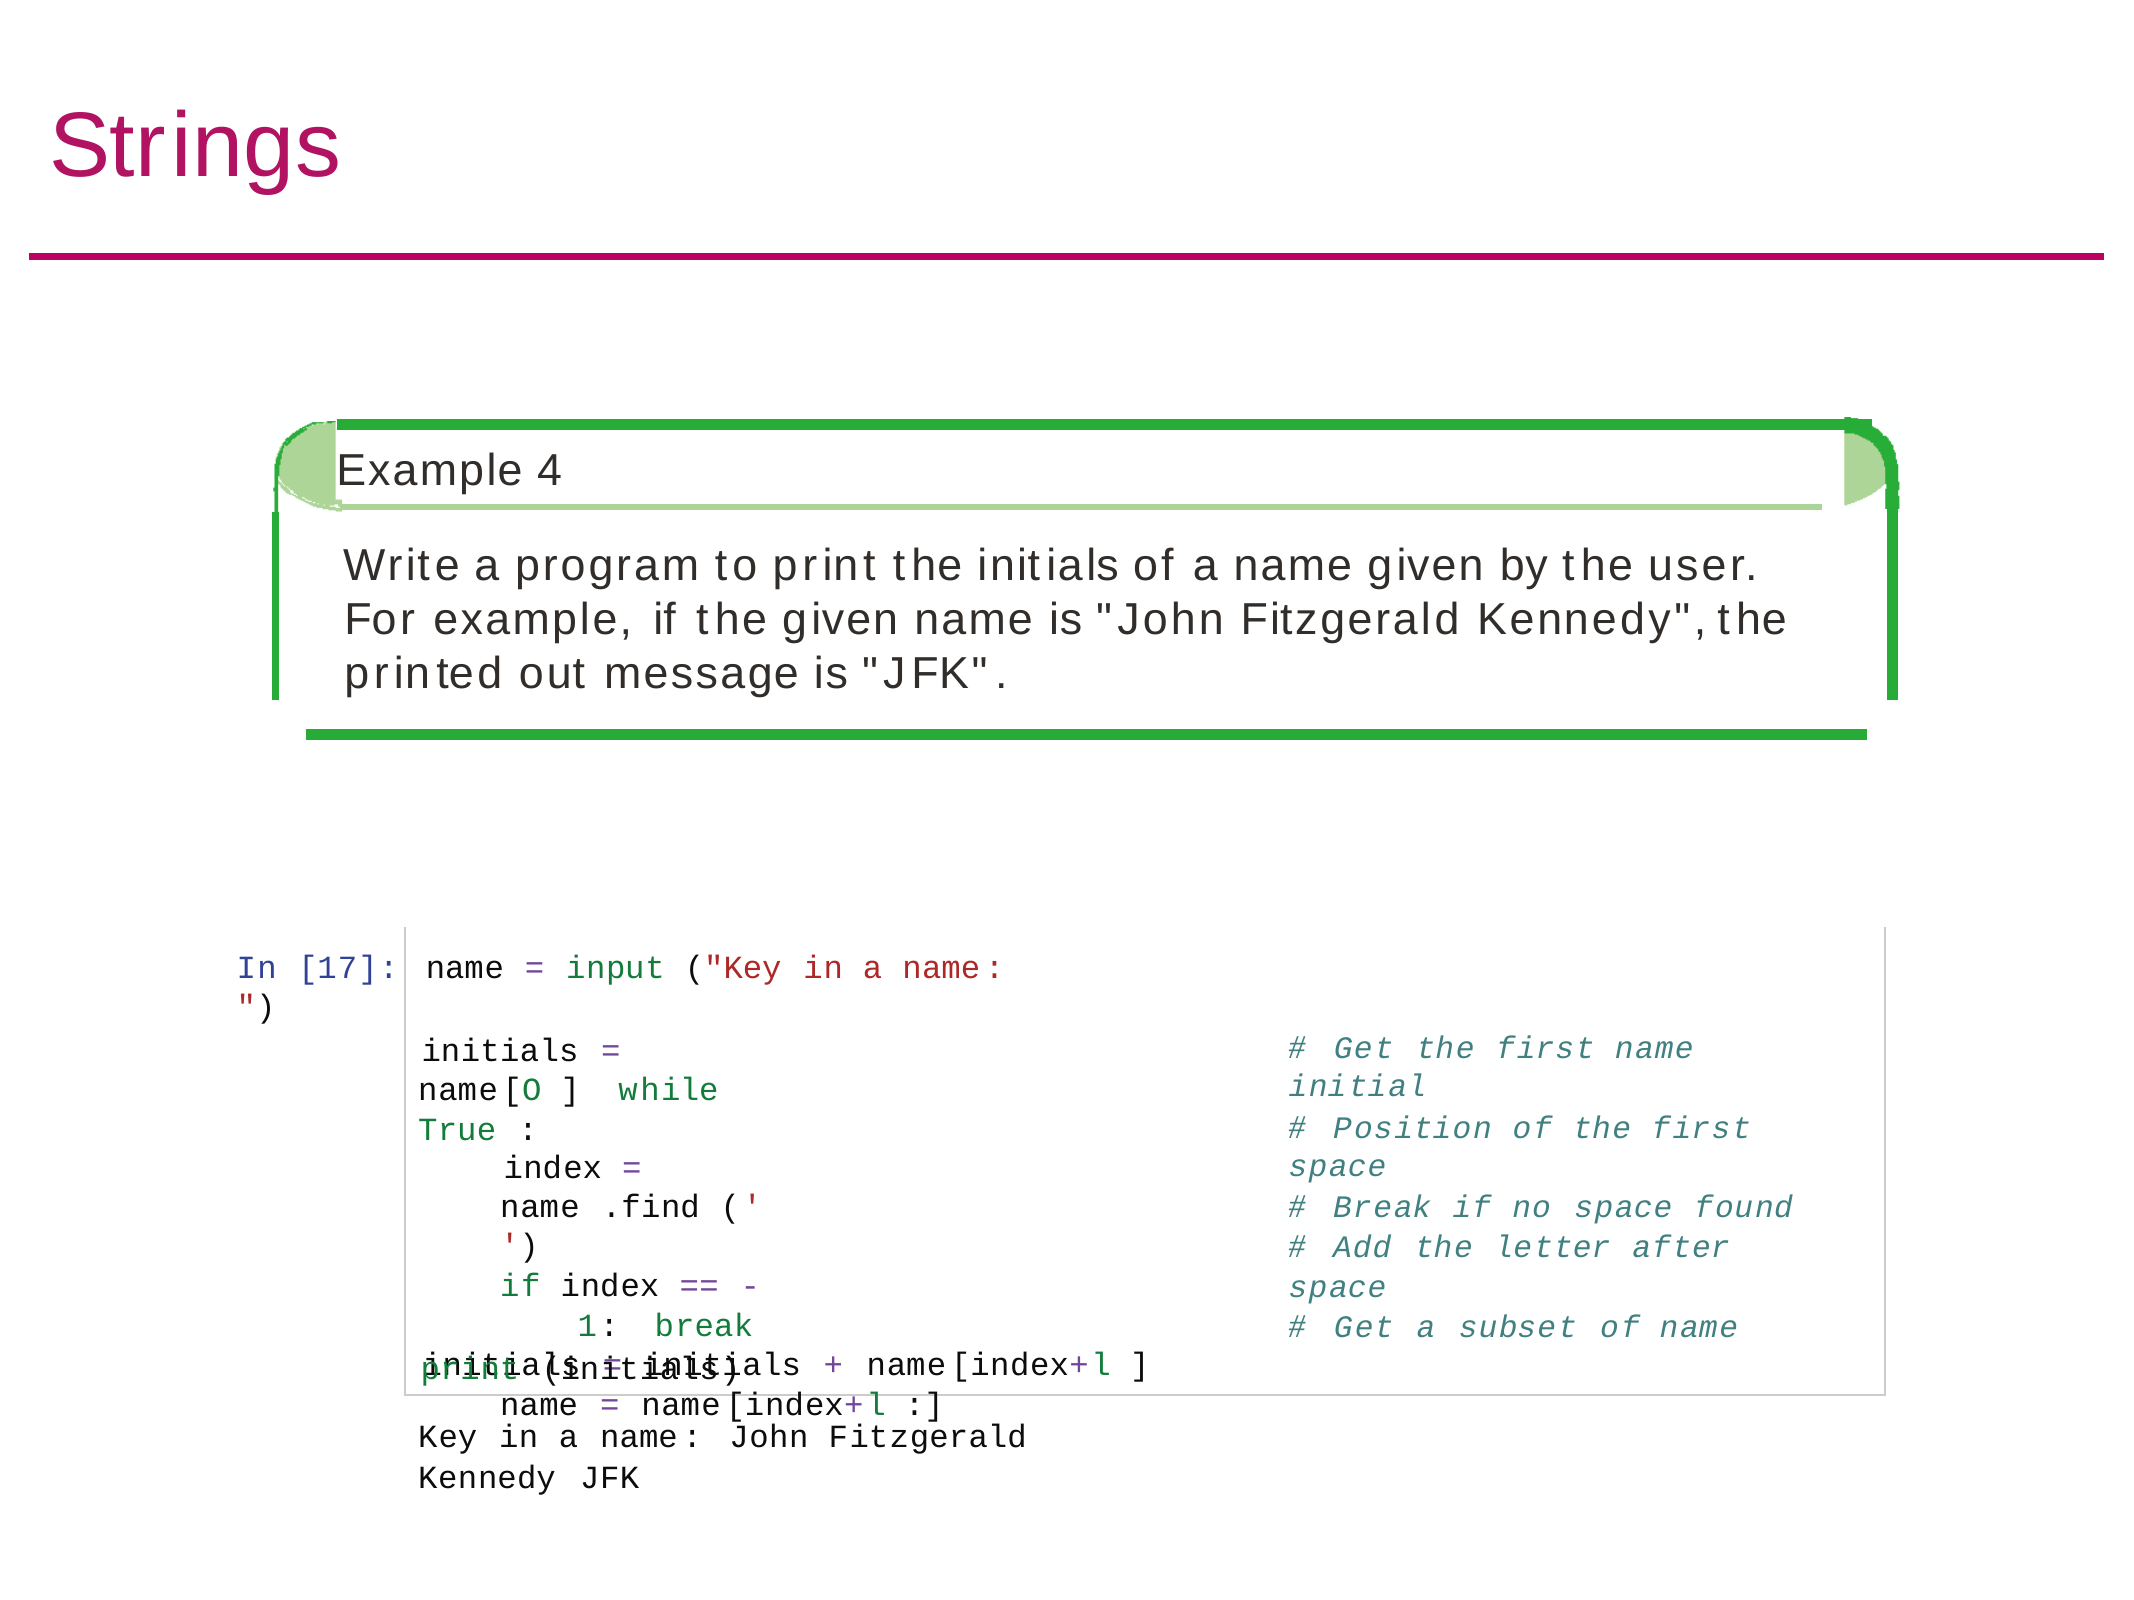

# Strings

Example 4

Write a program to print the initials of a name given by the user. For example, if the given name is "John Fitzgerald Kennedy",the printed out message is "JFK".

In [17]: name = input ("Key in a name: ")
#  Get the first name initial
initials = name[O ] while True :
index = name .find (' ')
if index == -1: break
initials = initials + name[index+l ] name = name[index+l :]
#  Position of the first space
#  Break if no space found
#  Add the letter after space
#  Get a subset of name
print (initials)
Key in a name: John Fitzgerald Kennedy JFK